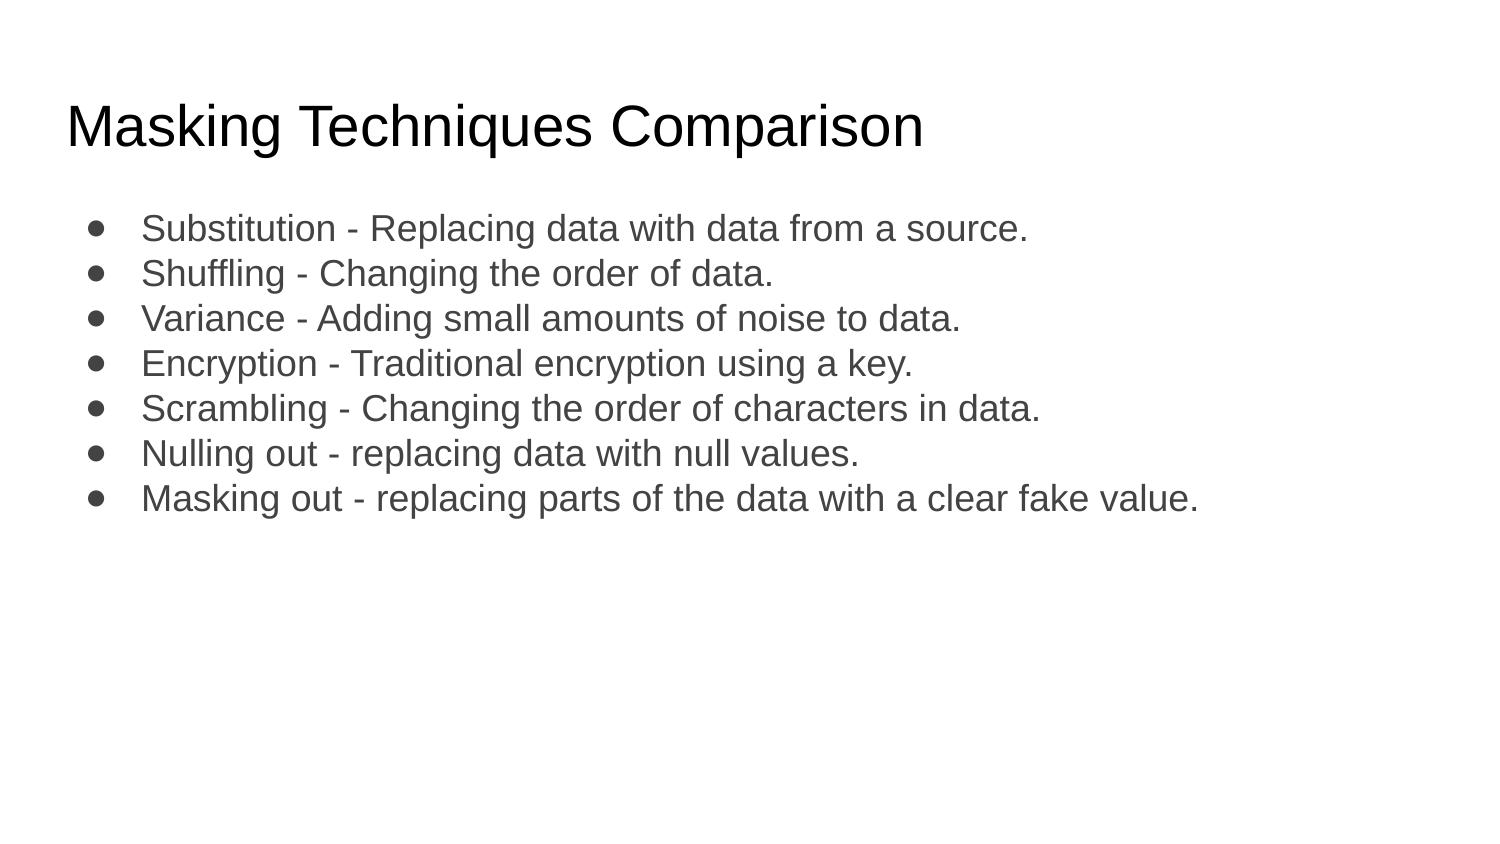

# Masking Techniques Comparison
Substitution - Replacing data with data from a source.
Shuffling - Changing the order of data.
Variance - Adding small amounts of noise to data.
Encryption - Traditional encryption using a key.
Scrambling - Changing the order of characters in data.
Nulling out - replacing data with null values.
Masking out - replacing parts of the data with a clear fake value.